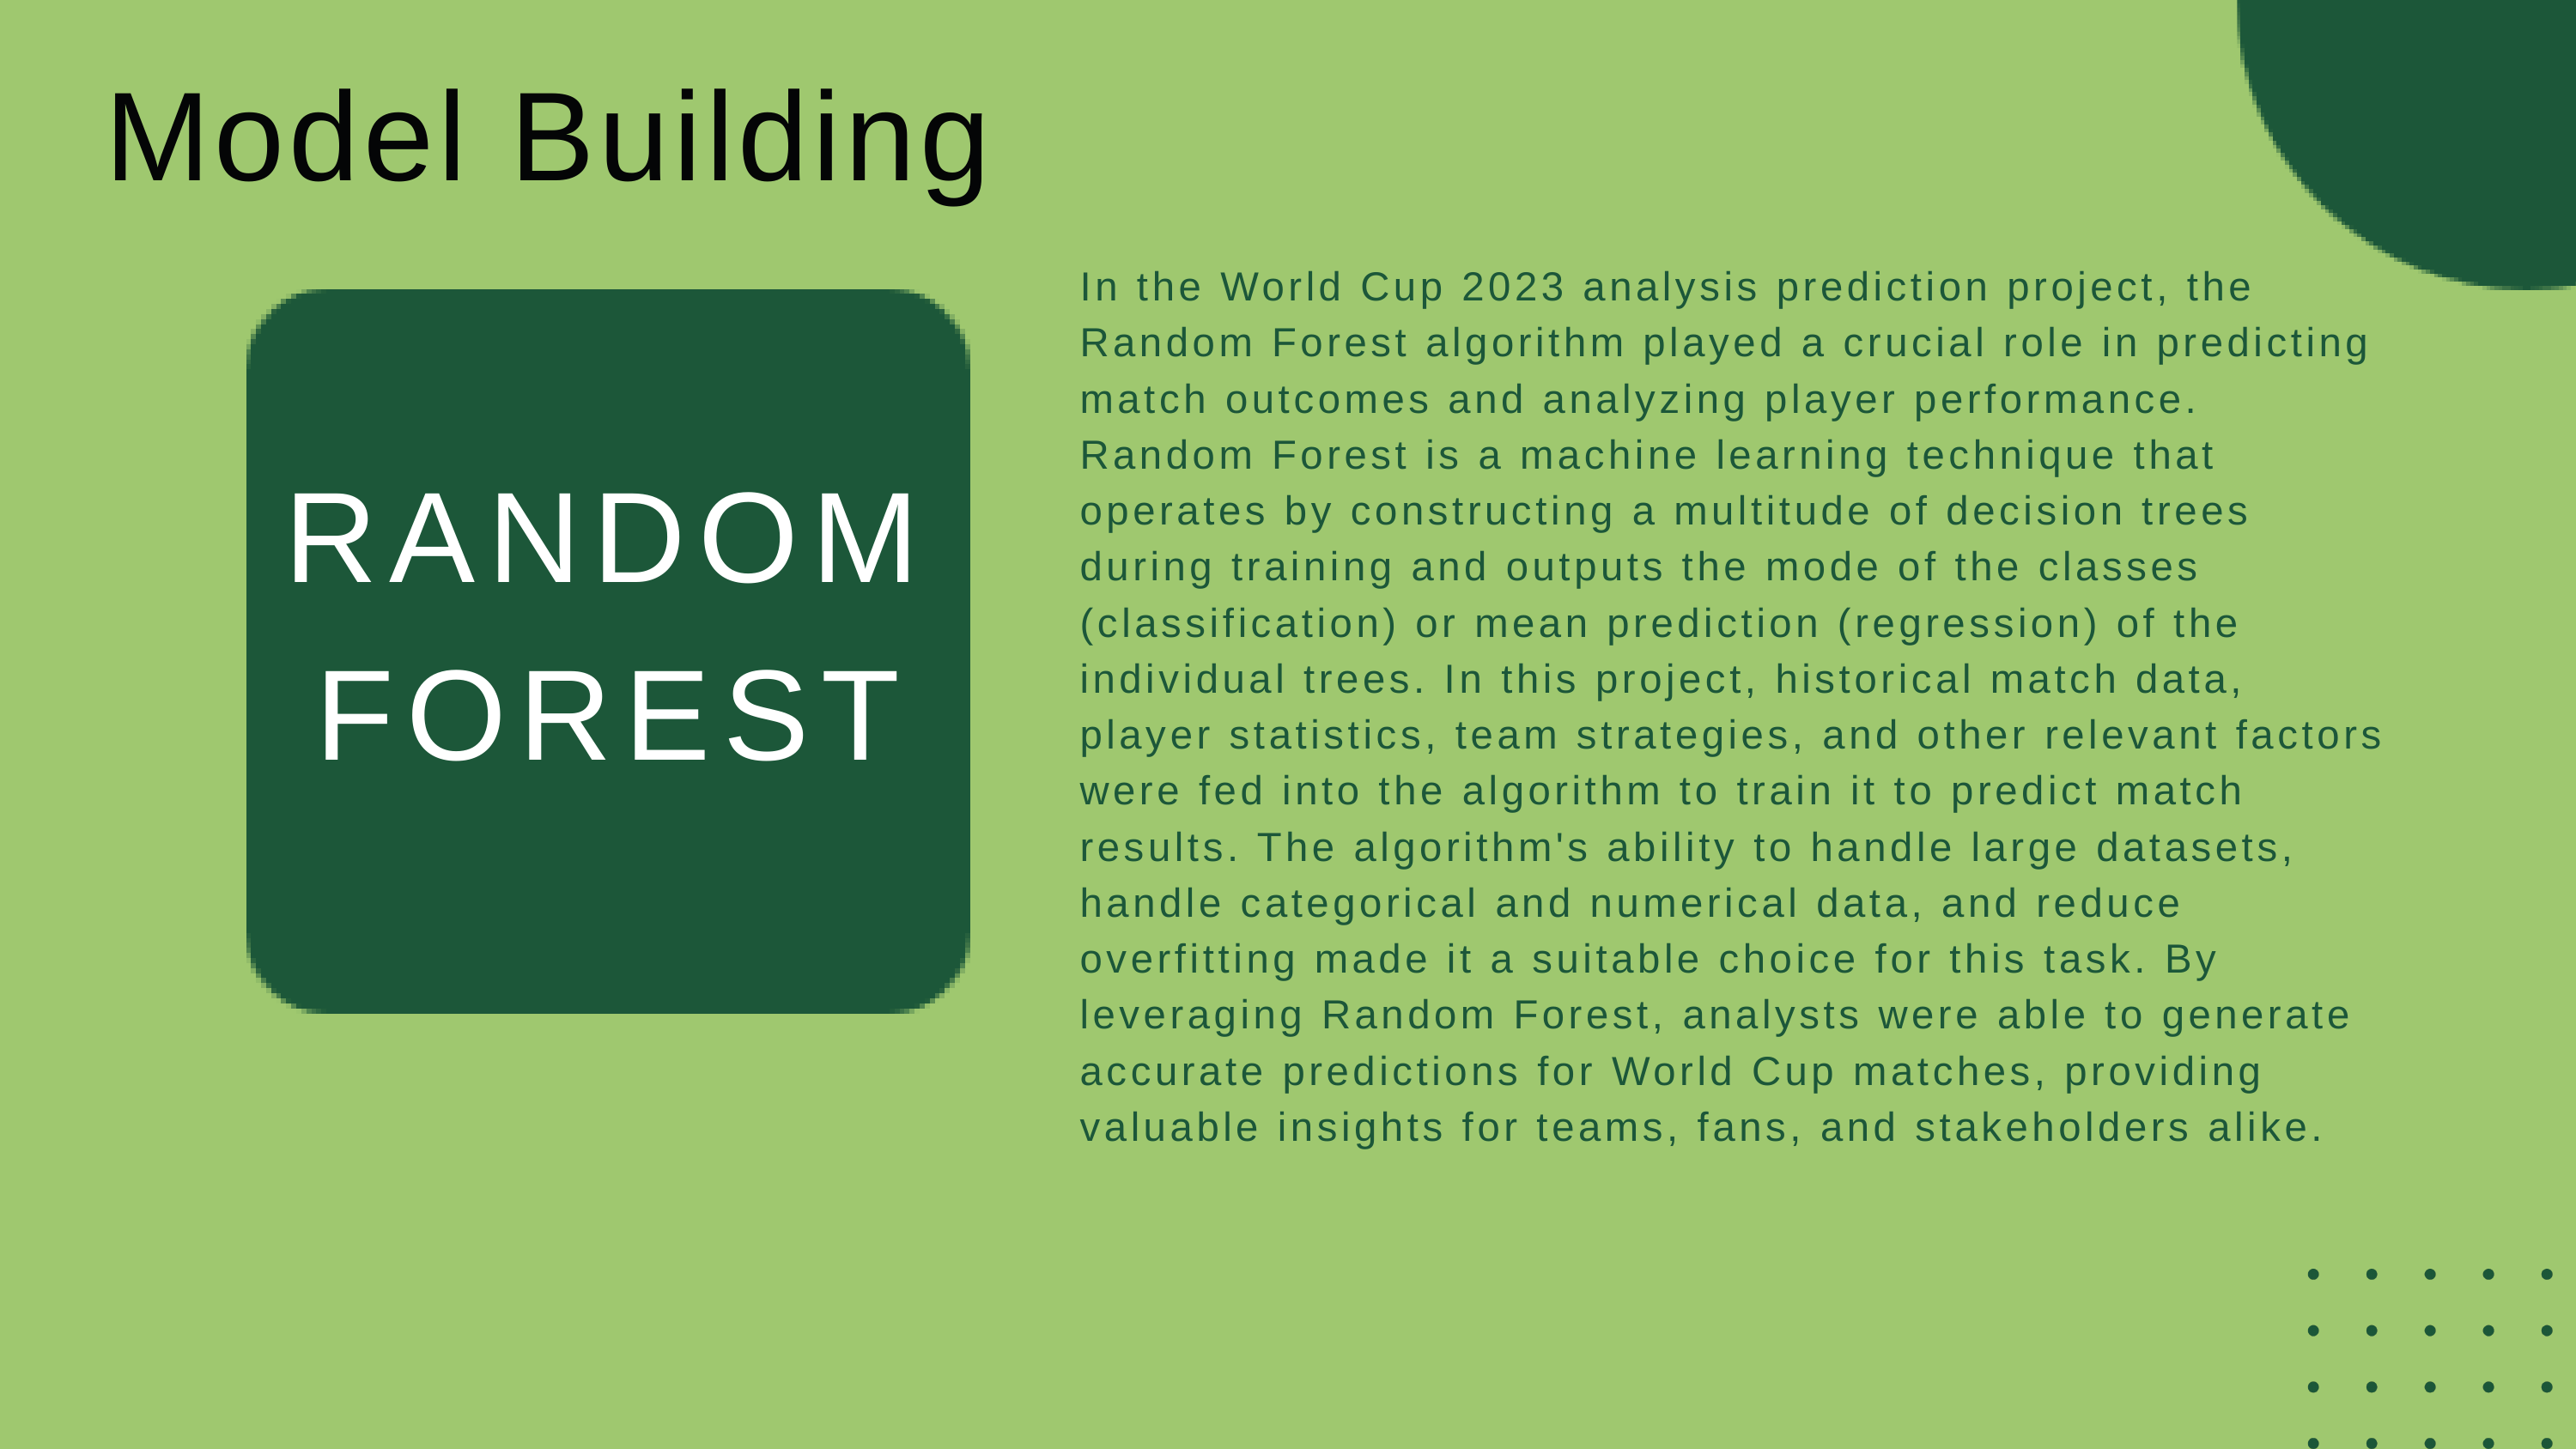

Model Building
In the World Cup 2023 analysis prediction project, the Random Forest algorithm played a crucial role in predicting match outcomes and analyzing player performance. Random Forest is a machine learning technique that operates by constructing a multitude of decision trees during training and outputs the mode of the classes (classification) or mean prediction (regression) of the individual trees. In this project, historical match data, player statistics, team strategies, and other relevant factors were fed into the algorithm to train it to predict match results. The algorithm's ability to handle large datasets, handle categorical and numerical data, and reduce overfitting made it a suitable choice for this task. By leveraging Random Forest, analysts were able to generate accurate predictions for World Cup matches, providing valuable insights for teams, fans, and stakeholders alike.

RANDOM FOREST